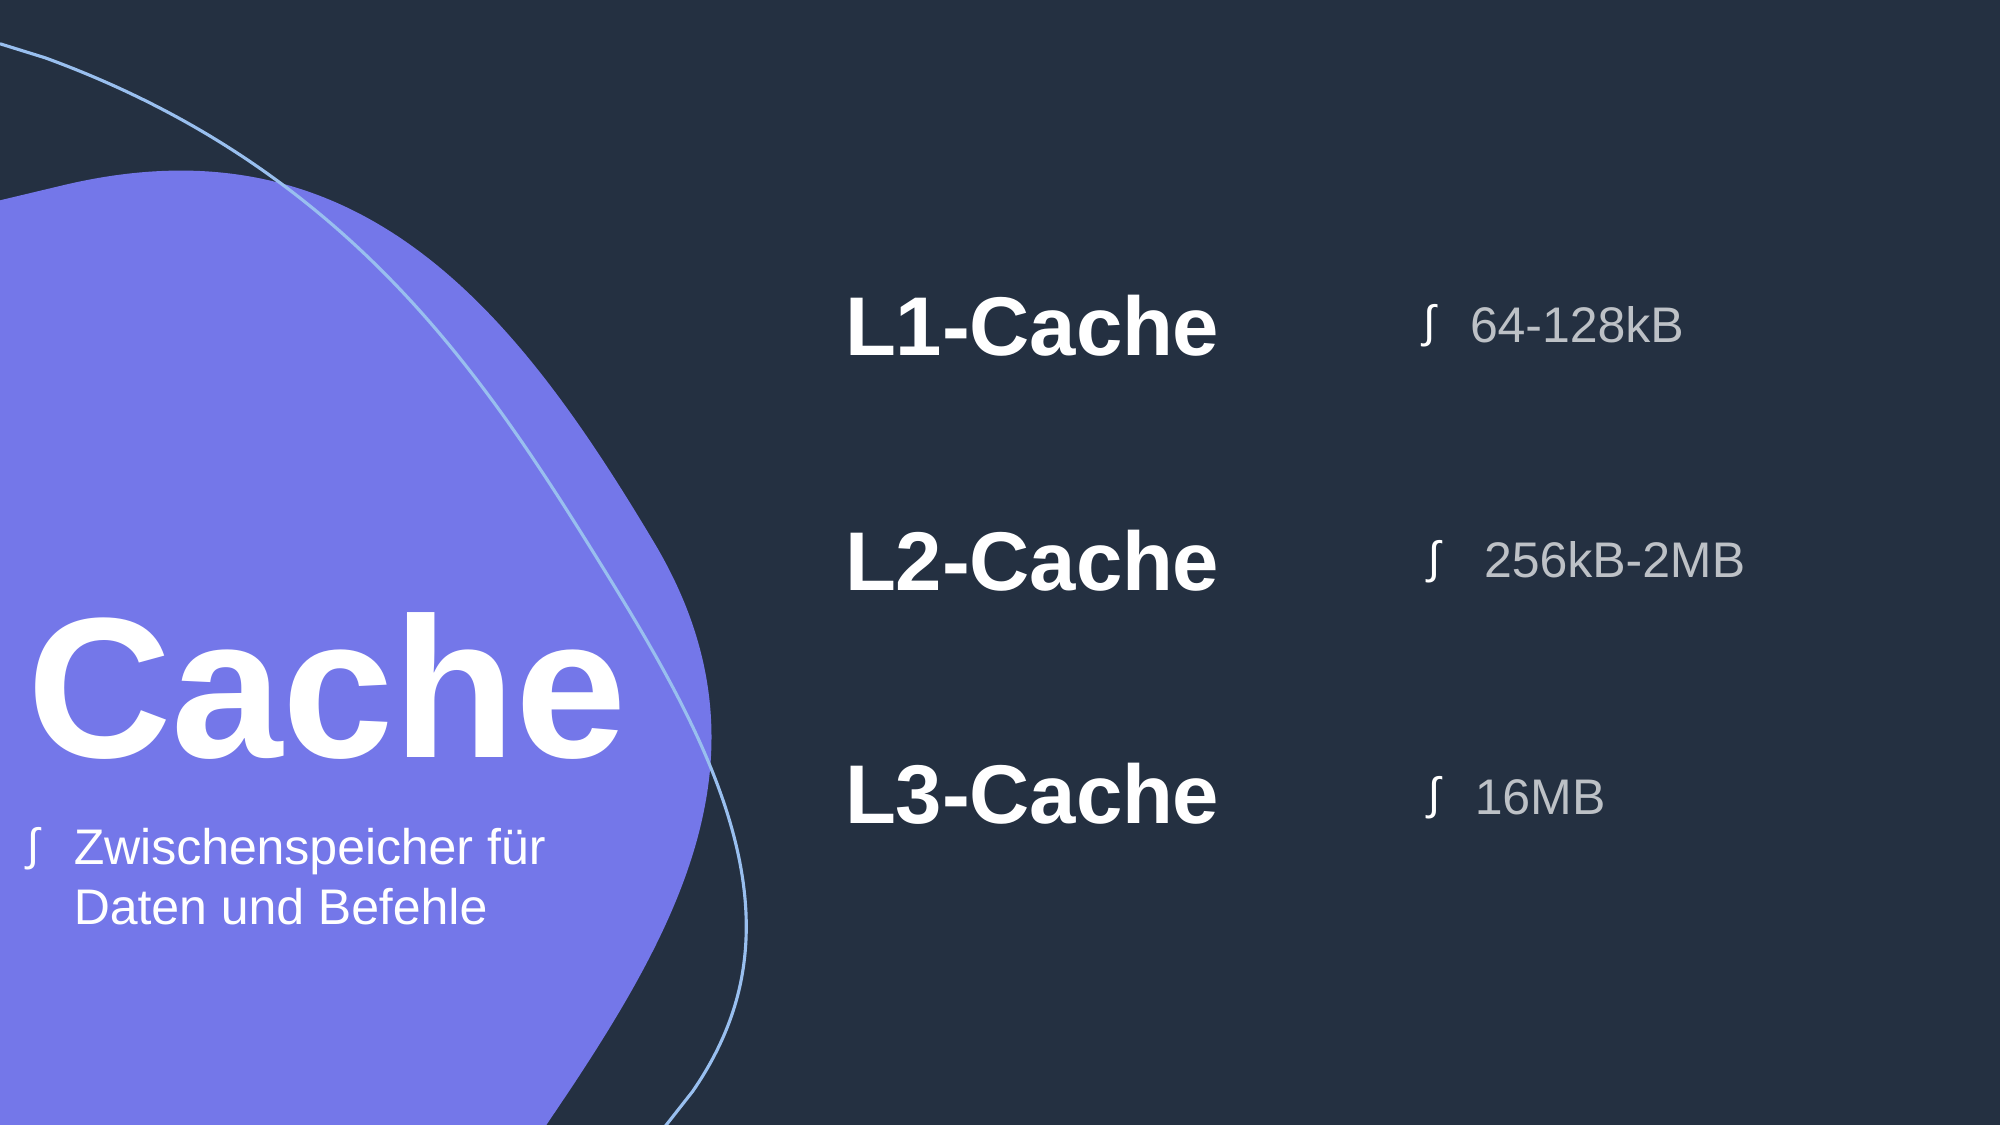

L1-Cache
64-128kB
L2-Cache
256kB-2MB
# Cache

16MB
L3-Cache

Zwischenspeicher für Daten und Befehle